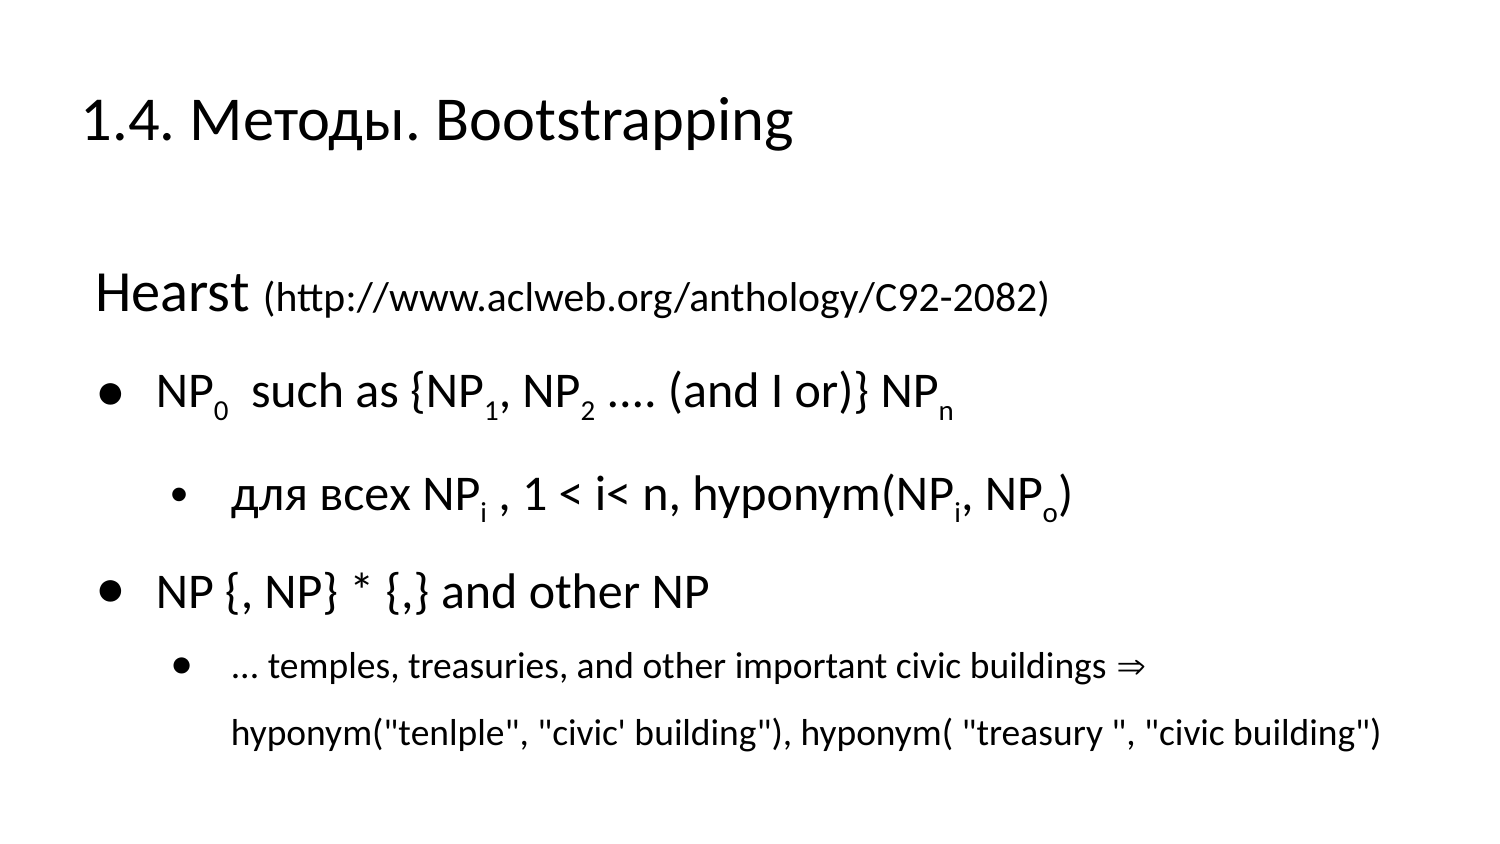

# 1.4. Методы. Bootstrapping
Hearst (http://www.aclweb.org/anthology/C92-2082)
NP0  such as {NP1, NP2 .... (and I or)} NPn
для всех NPi , 1 < i< n, hyponym(NPi, NPo)
NP {, NP} * {,} and other NP
... temples, treasuries, and other important civic buildings ⇒ hyponym("tenlple", "civic' building"), hyponym( "treasury ", "civic building")